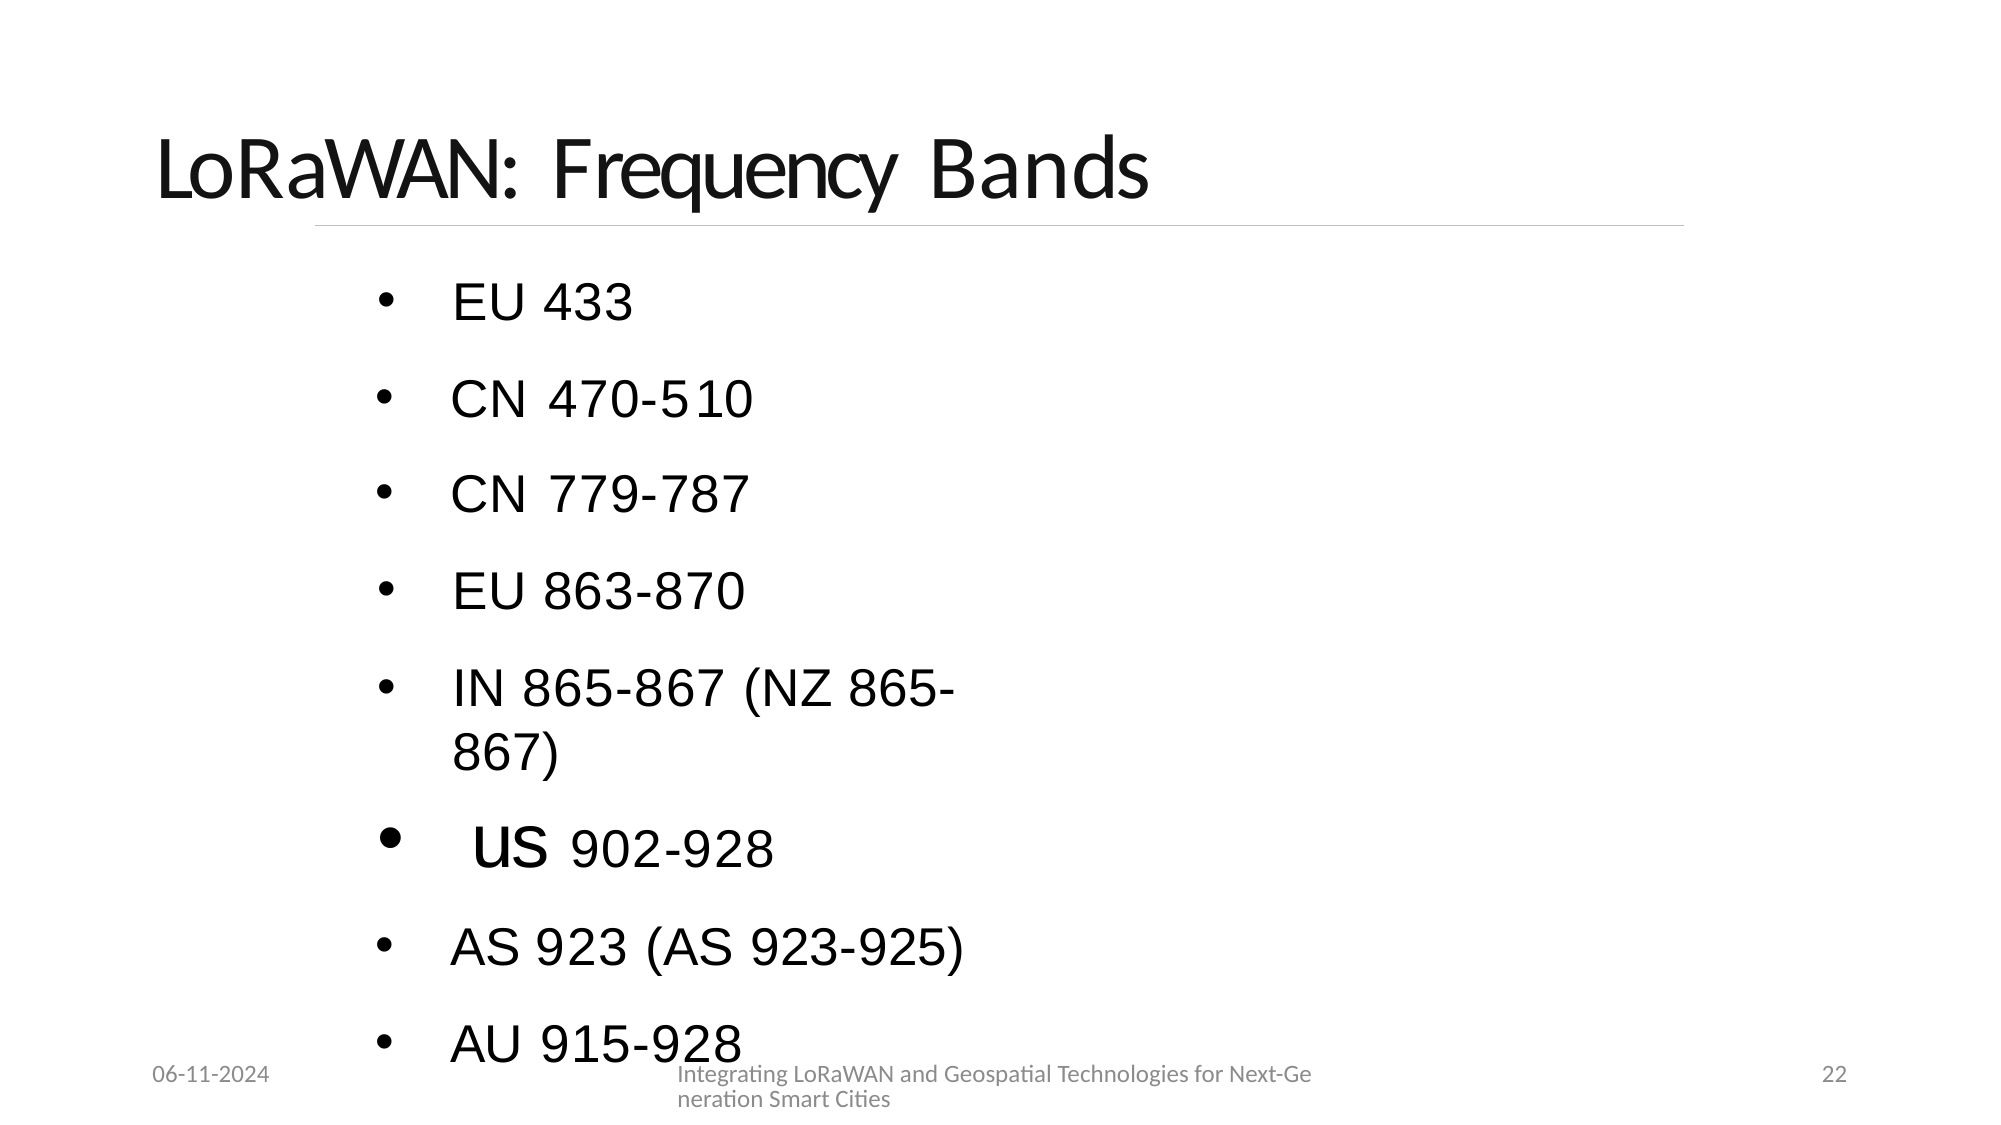

# LoRaWAN: Frequency Bands

EU 433
CN 470-510
CN 779-787
EU 863-870
IN 865-867 (NZ 865-867)
us 902-928
AS 923 (AS 923-925)
AU 915-928
06-11-2024
Integrating LoRaWAN and Geospatial Technologies for Next-Generation Smart Cities
22